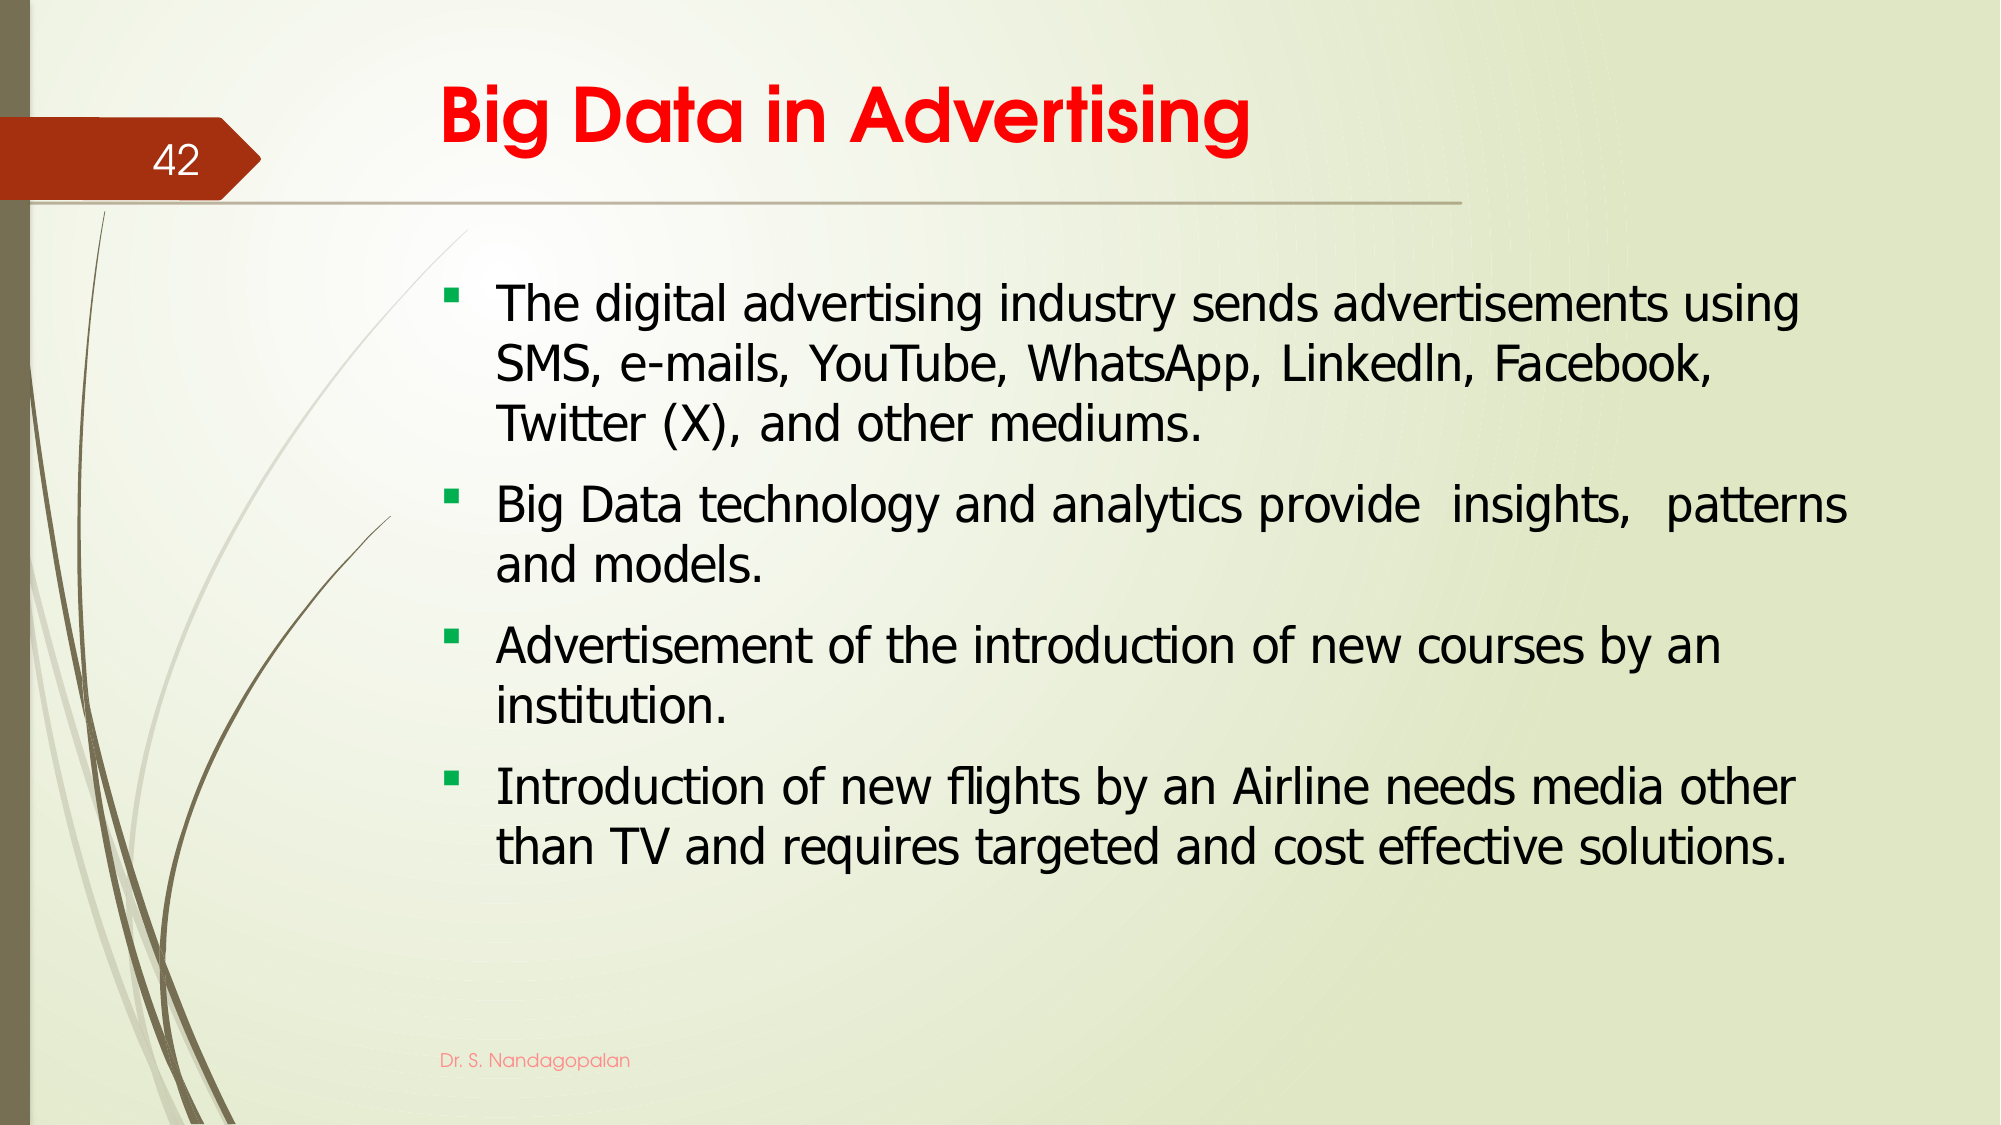

# Big Data in Advertising
42
The digital advertising industry sends advertisements using SMS, e-mails, YouTube, WhatsApp, Linkedln, Facebook, Twitter (X), and other mediums.
Big Data technology and analytics provide  insights,  patterns and models.
Advertisement of the introduction of new courses by an institution.
Introduction of new flights by an Airline needs media other than TV and requires targeted and cost effective solutions.

Dr. S. Nandagopalan